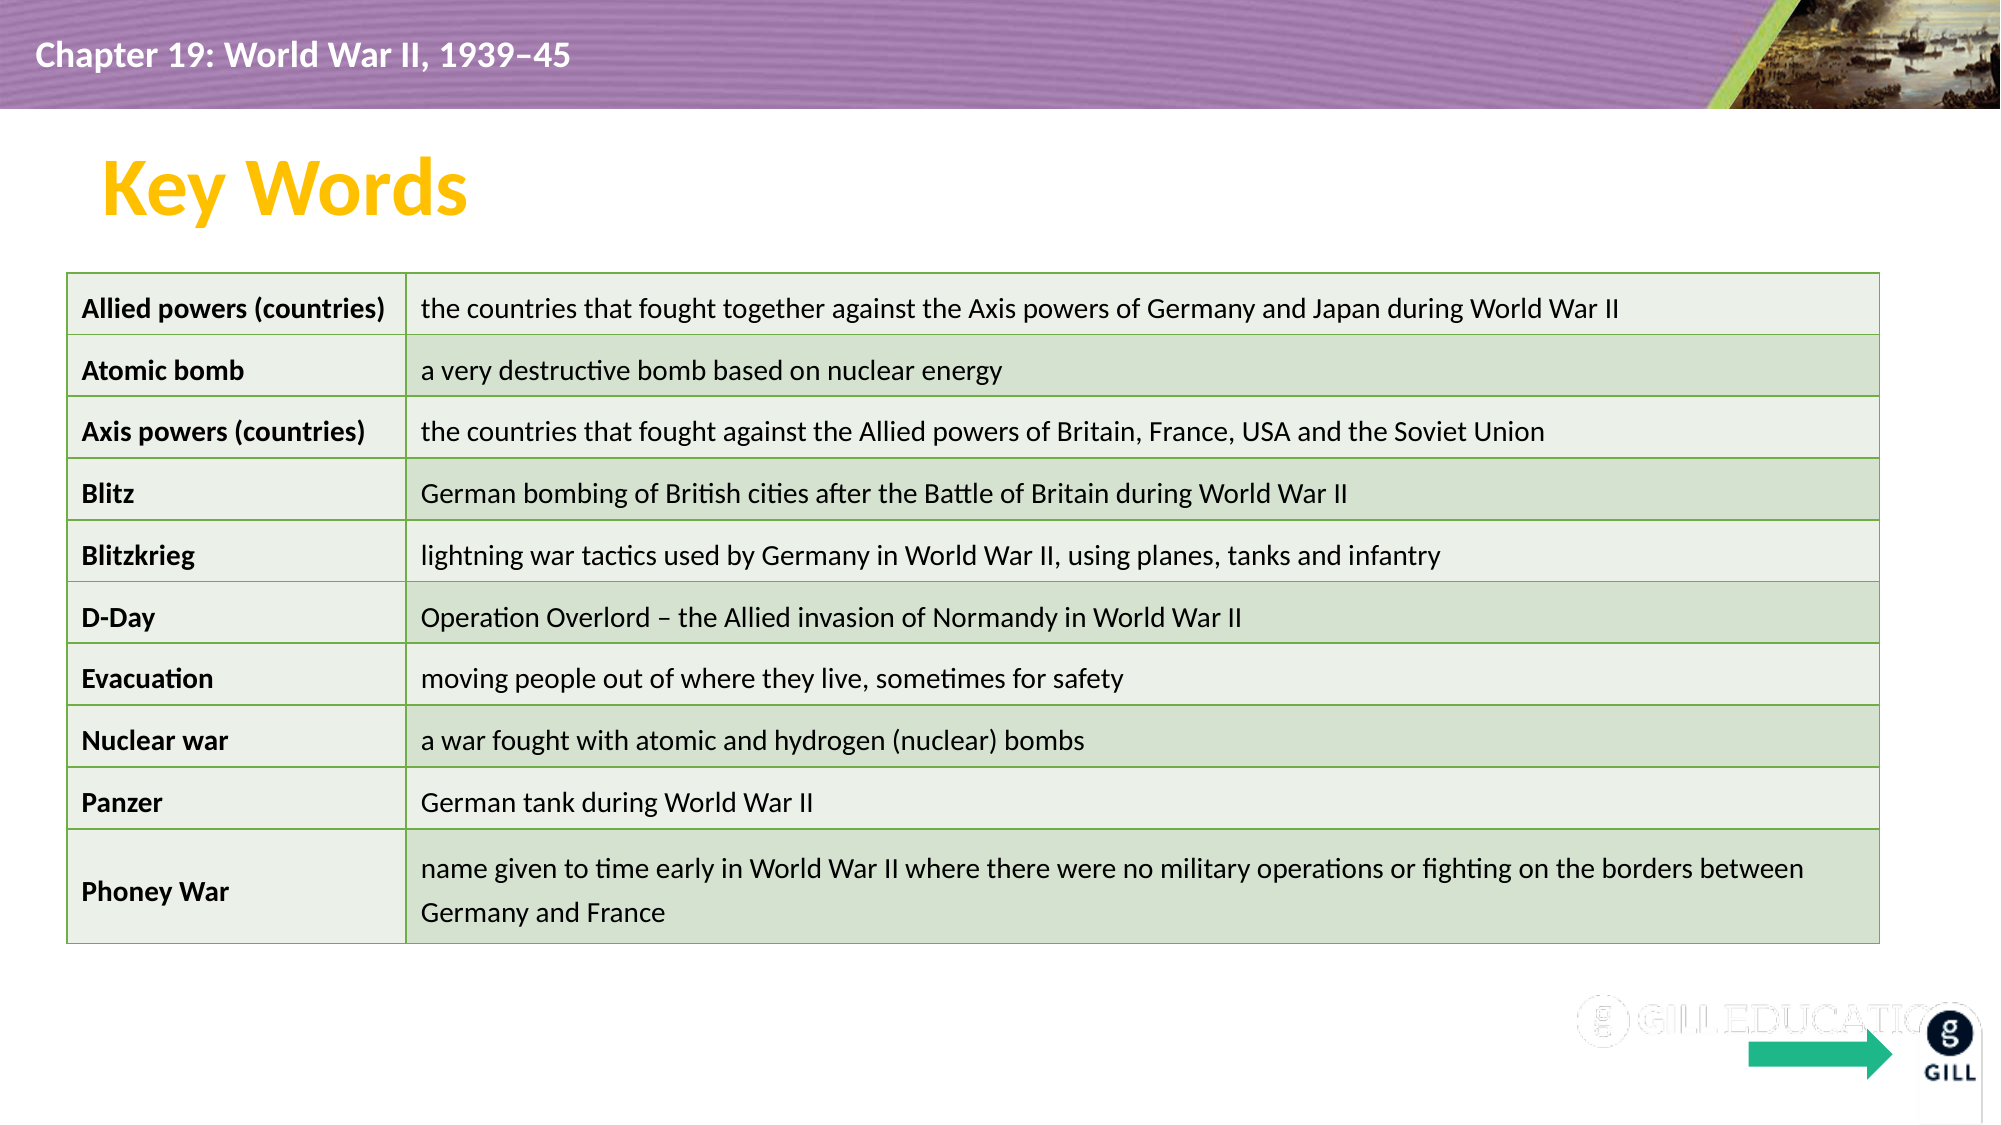

Key Words
| Allied powers (countries) | the countries that fought together against the Axis powers of Germany and Japan during World War II |
| --- | --- |
| Atomic bomb | a very destructive bomb based on nuclear energy |
| Axis powers (countries) | the countries that fought against the Allied powers of Britain, France, USA and the Soviet Union |
| Blitz | German bombing of British cities after the Battle of Britain during World War II |
| Blitzkrieg | lightning war tactics used by Germany in World War II, using planes, tanks and infantry |
| D-Day | Operation Overlord – the Allied invasion of Normandy in World War II |
| Evacuation | moving people out of where they live, sometimes for safety |
| Nuclear war | a war fought with atomic and hydrogen (nuclear) bombs |
| Panzer | German tank during World War II |
| Phoney War | name given to time early in World War II where there were no military operations or fighting on the borders between Germany and France |